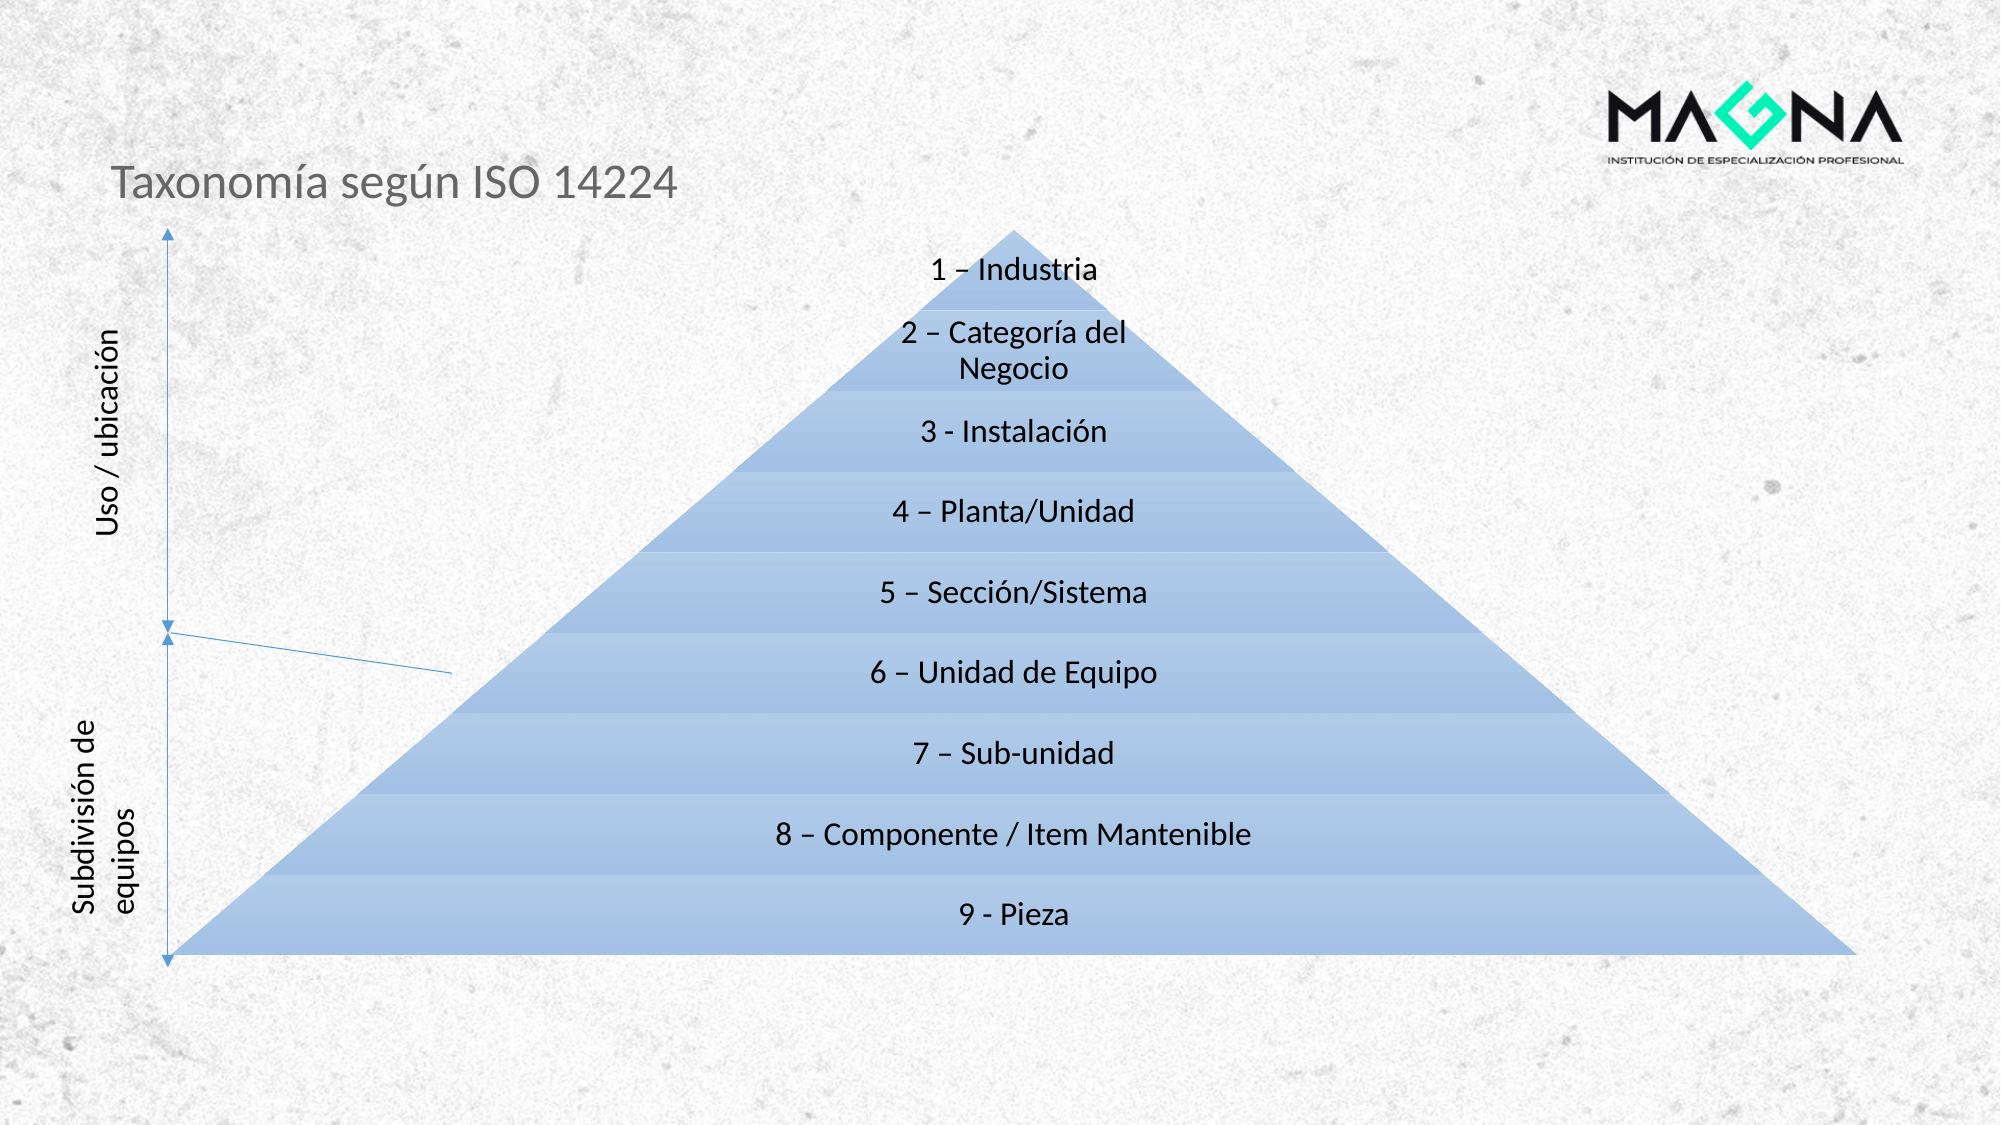

Taxonomía según ISO 14224
1 – Industria
2 – Categoría del Negocio
3 - Instalación
4 – Planta/Unidad
5 – Sección/Sistema
6 – Unidad de Equipo
7 – Sub-unidad
8 – Componente / Item Mantenible
9 - Pieza
Uso / ubicación
Subdivisión de equipos